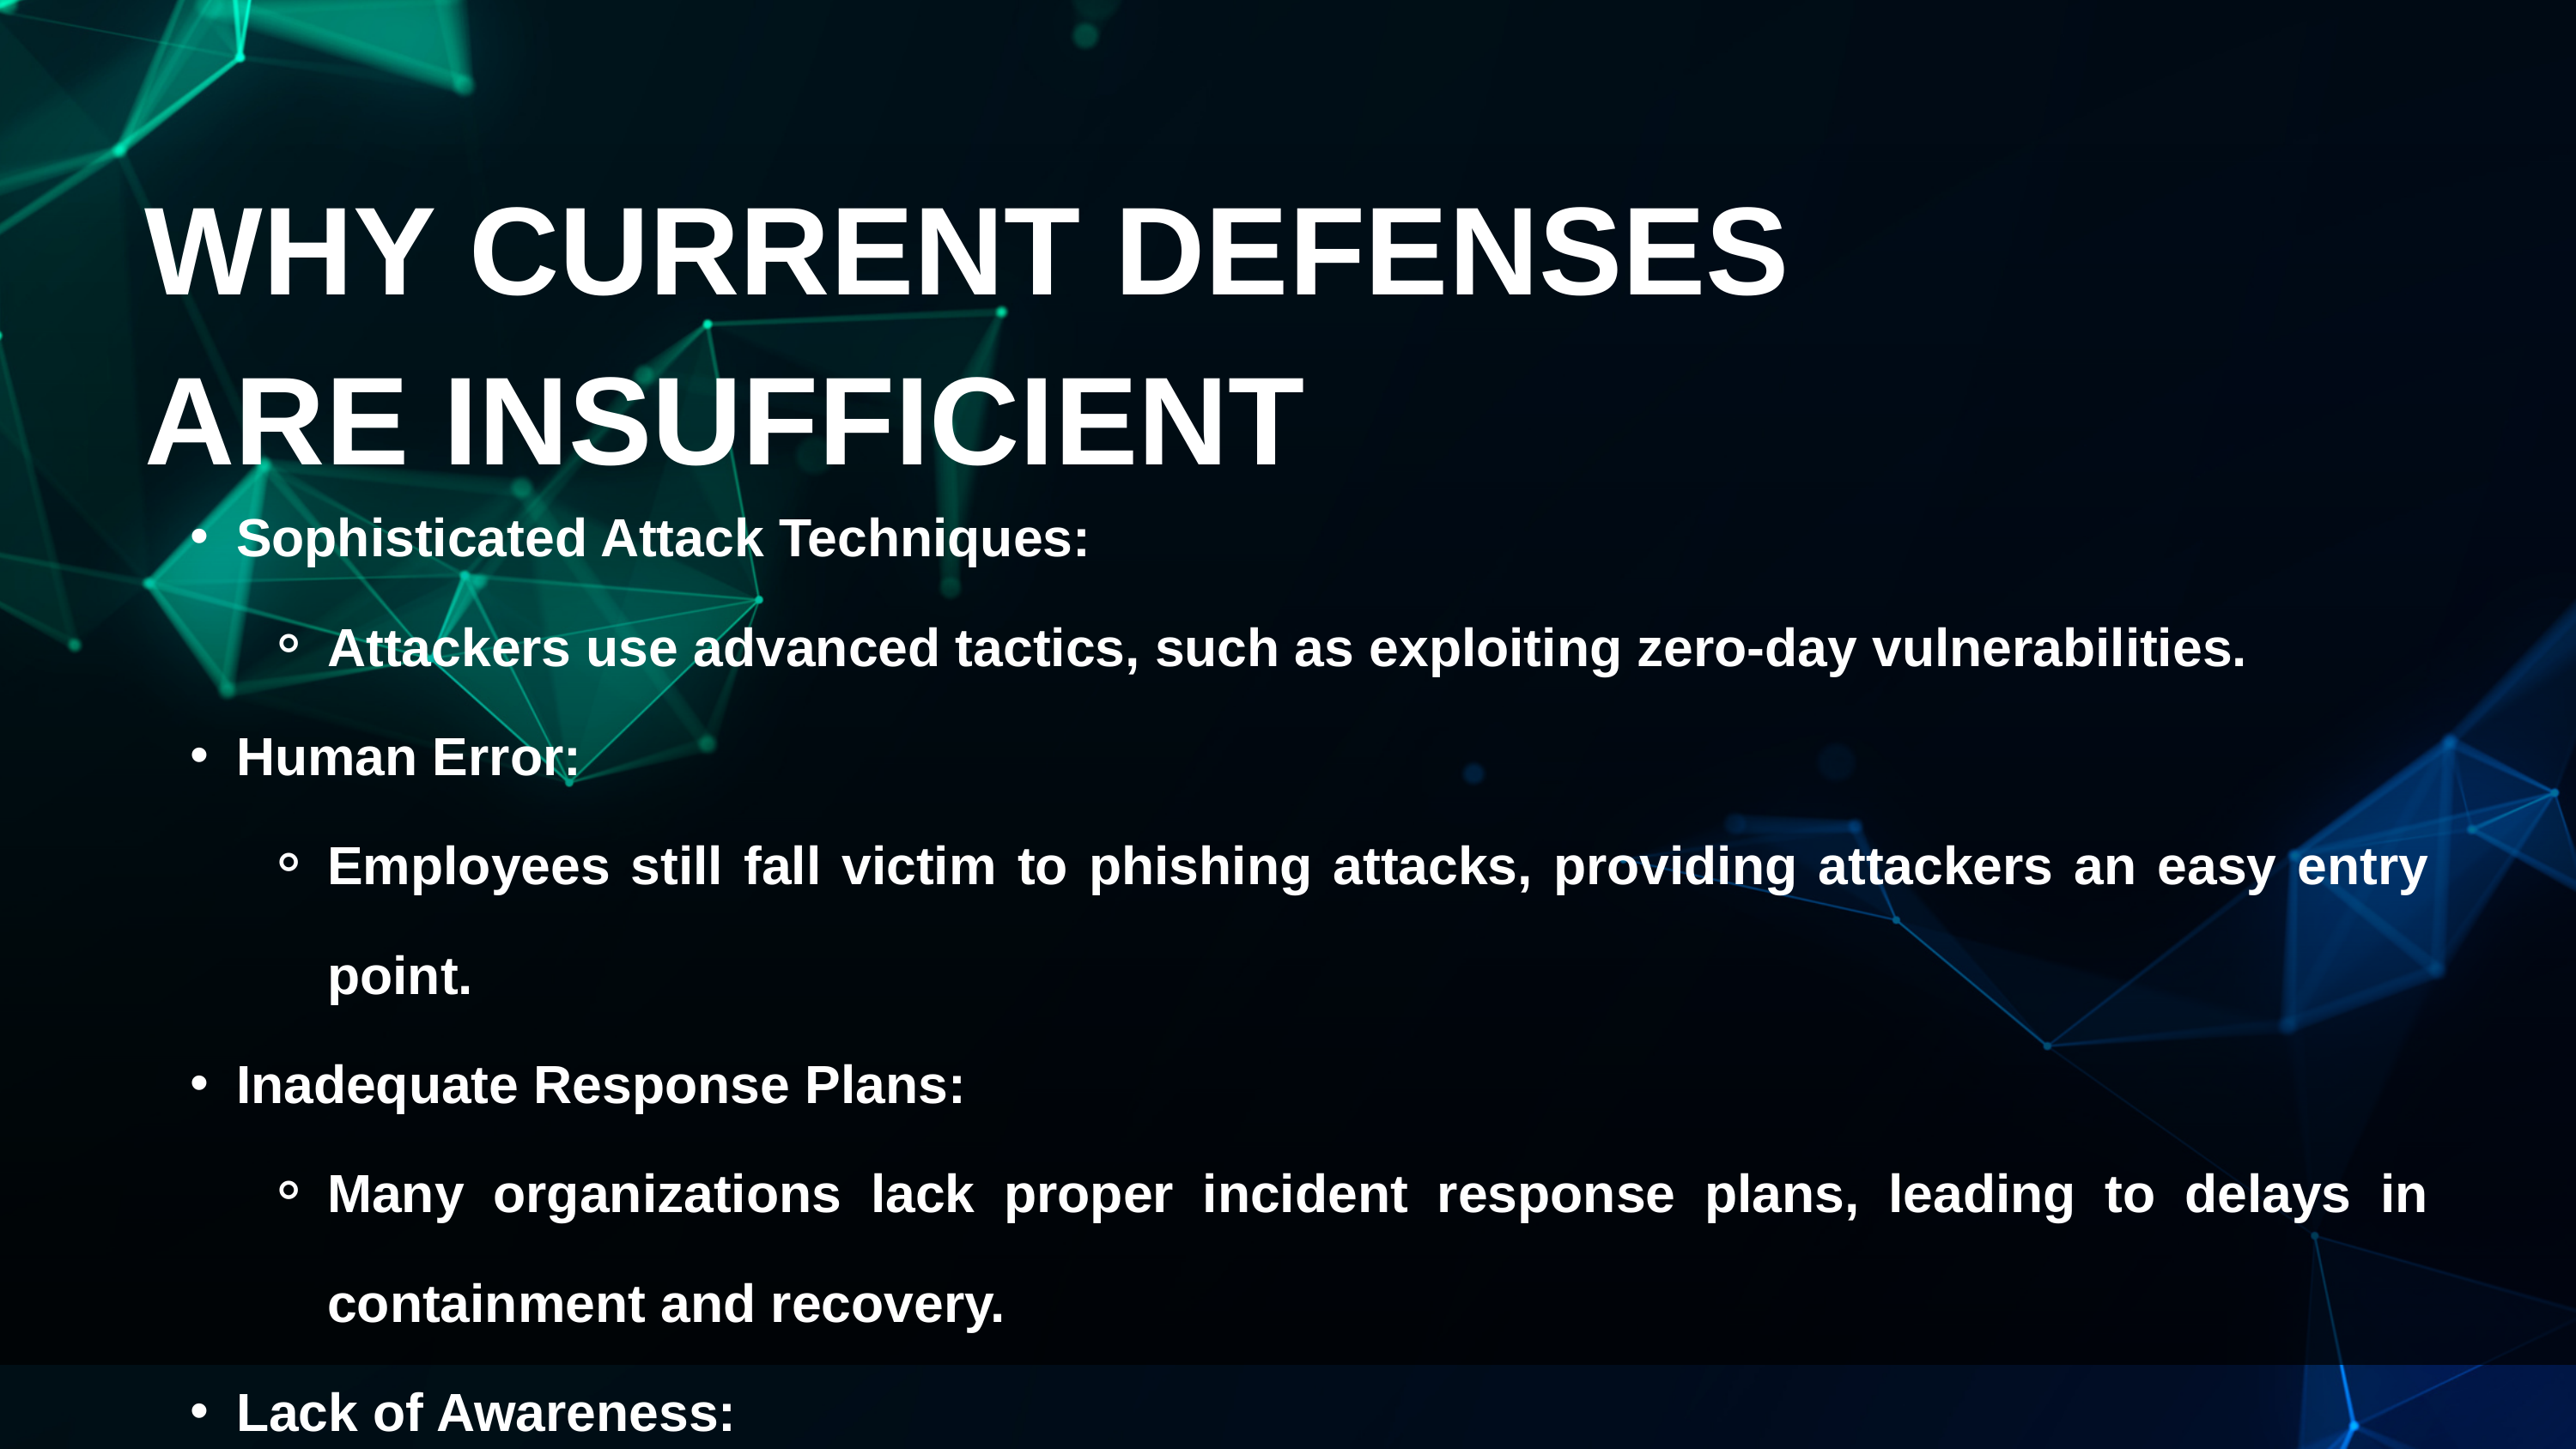

WHY CURRENT DEFENSES ARE INSUFFICIENT
Sophisticated Attack Techniques:
Attackers use advanced tactics, such as exploiting zero-day vulnerabilities.
Human Error:
Employees still fall victim to phishing attacks, providing attackers an easy entry point.
Inadequate Response Plans:
Many organizations lack proper incident response plans, leading to delays in containment and recovery.
Lack of Awareness:
Small and medium businesses often believe they are not targets, making them underprepared for ransomware.